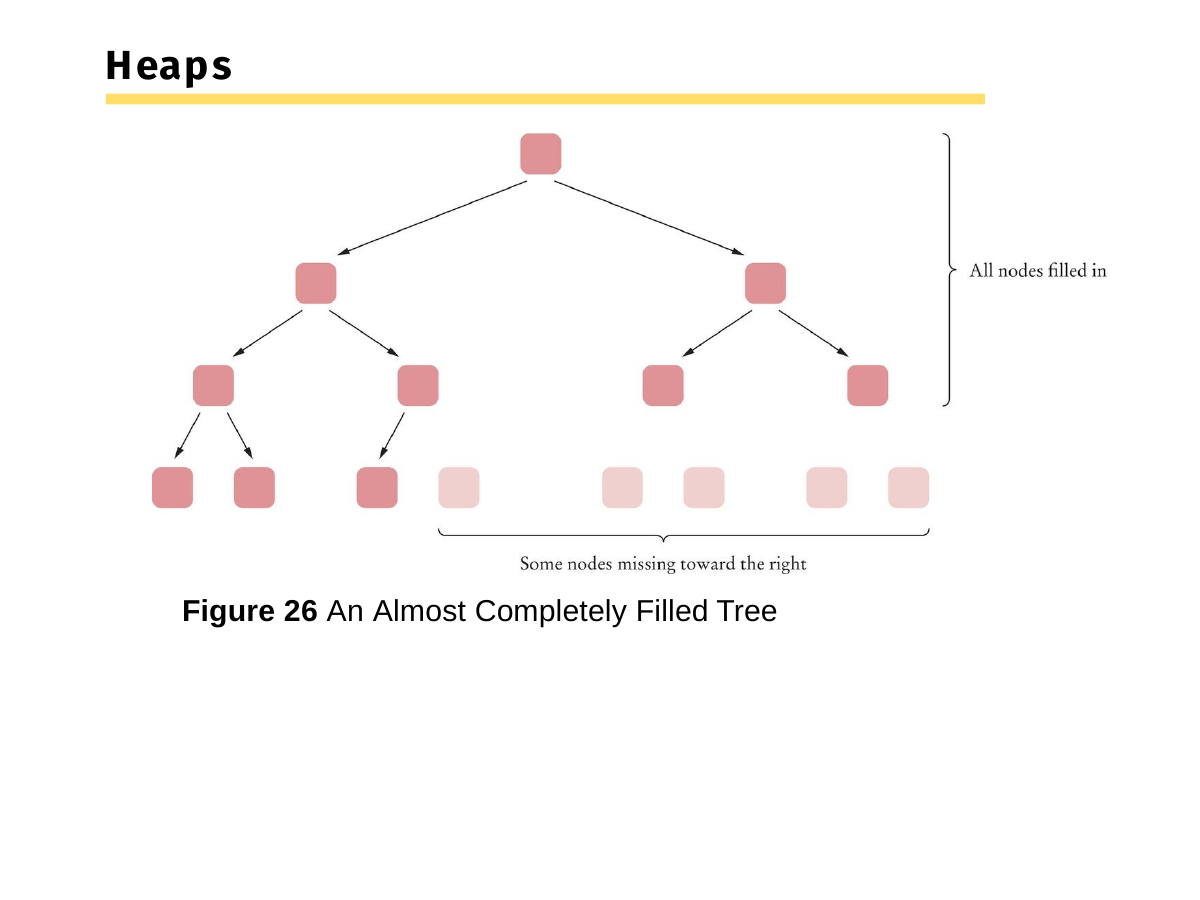

# Heaps

Figure 26 An Almost Completely Filled Tree